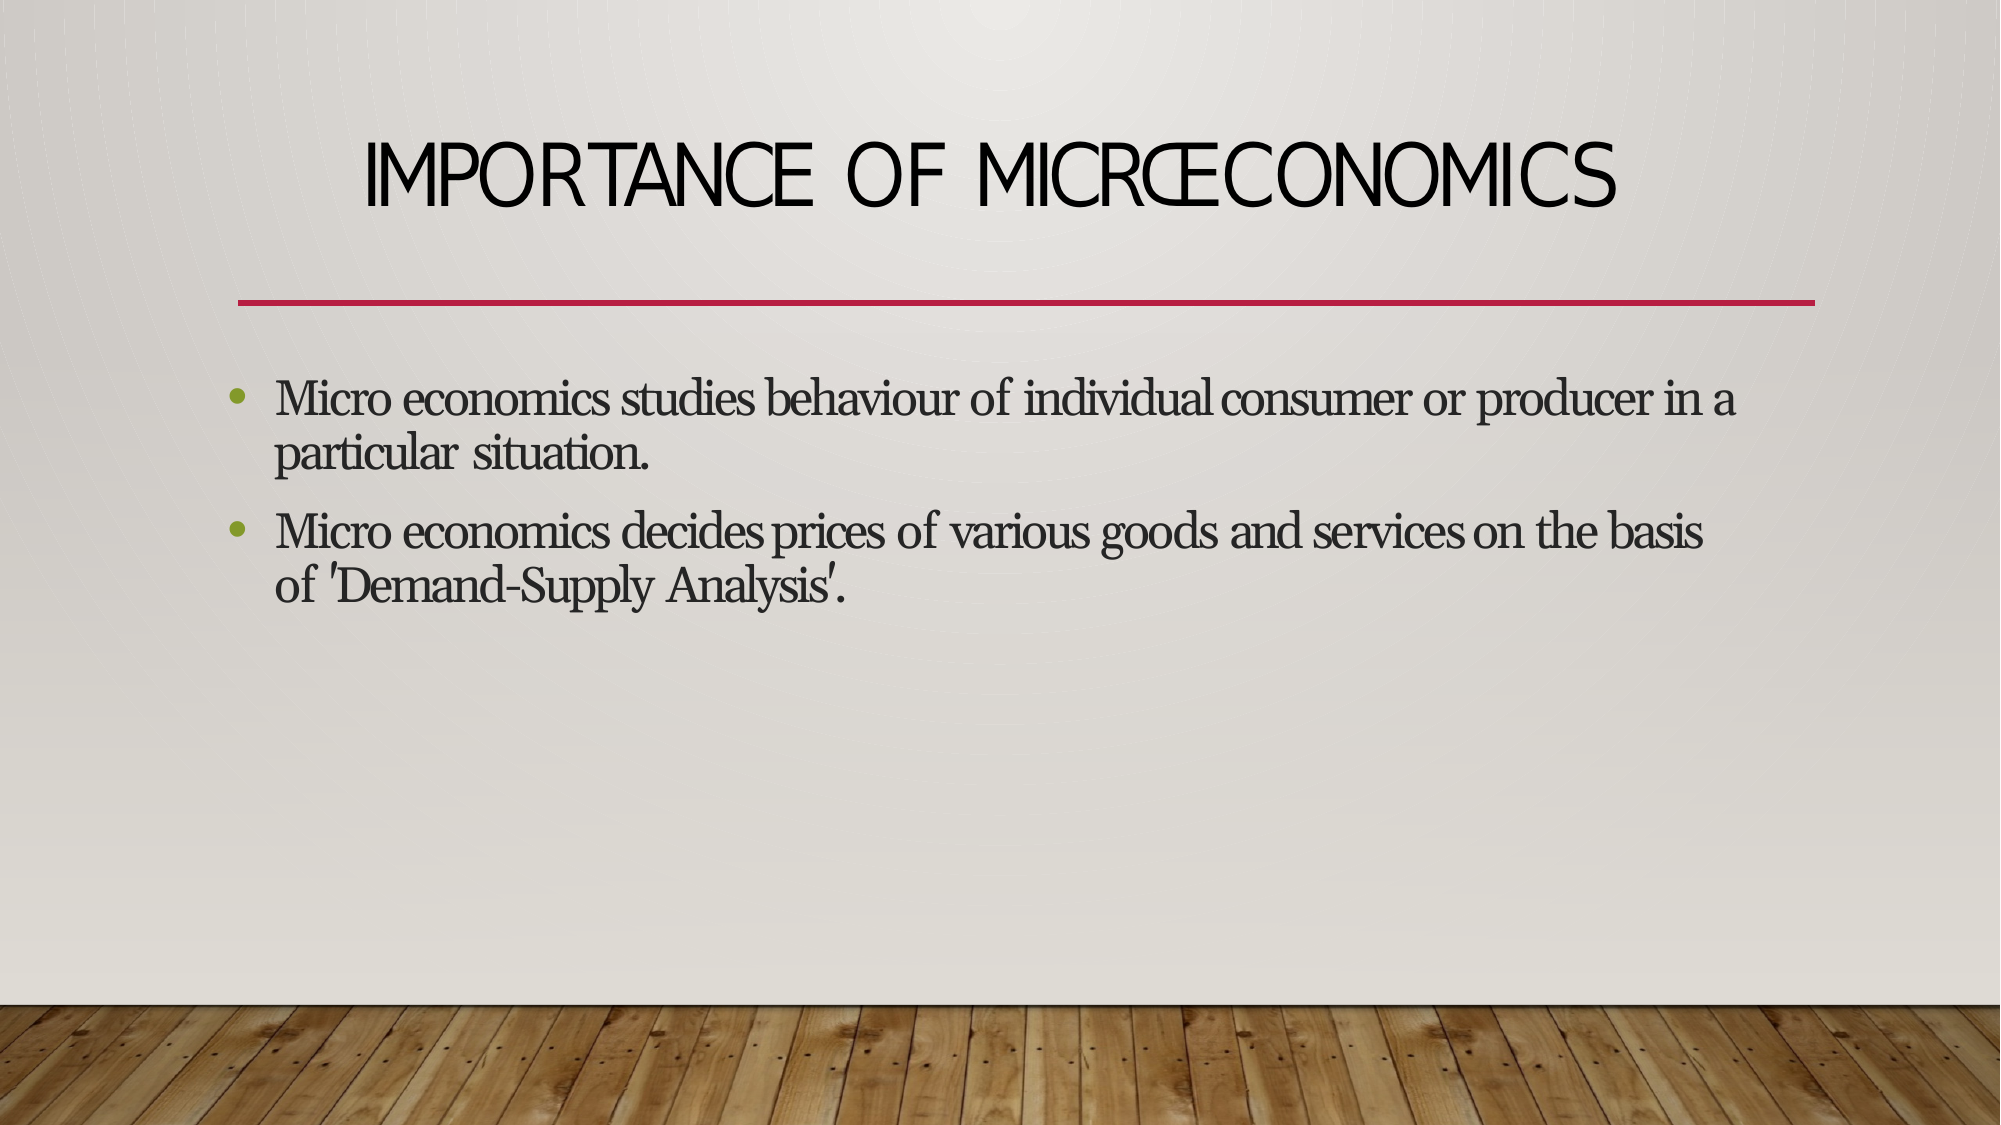

# Importance of microeconomics
Micro economics studies behaviour of individual consumer or producer in a  particular situation.
Micro economics decides prices of various goods and services on the basis  of 'Demand-Supply Analysis'.